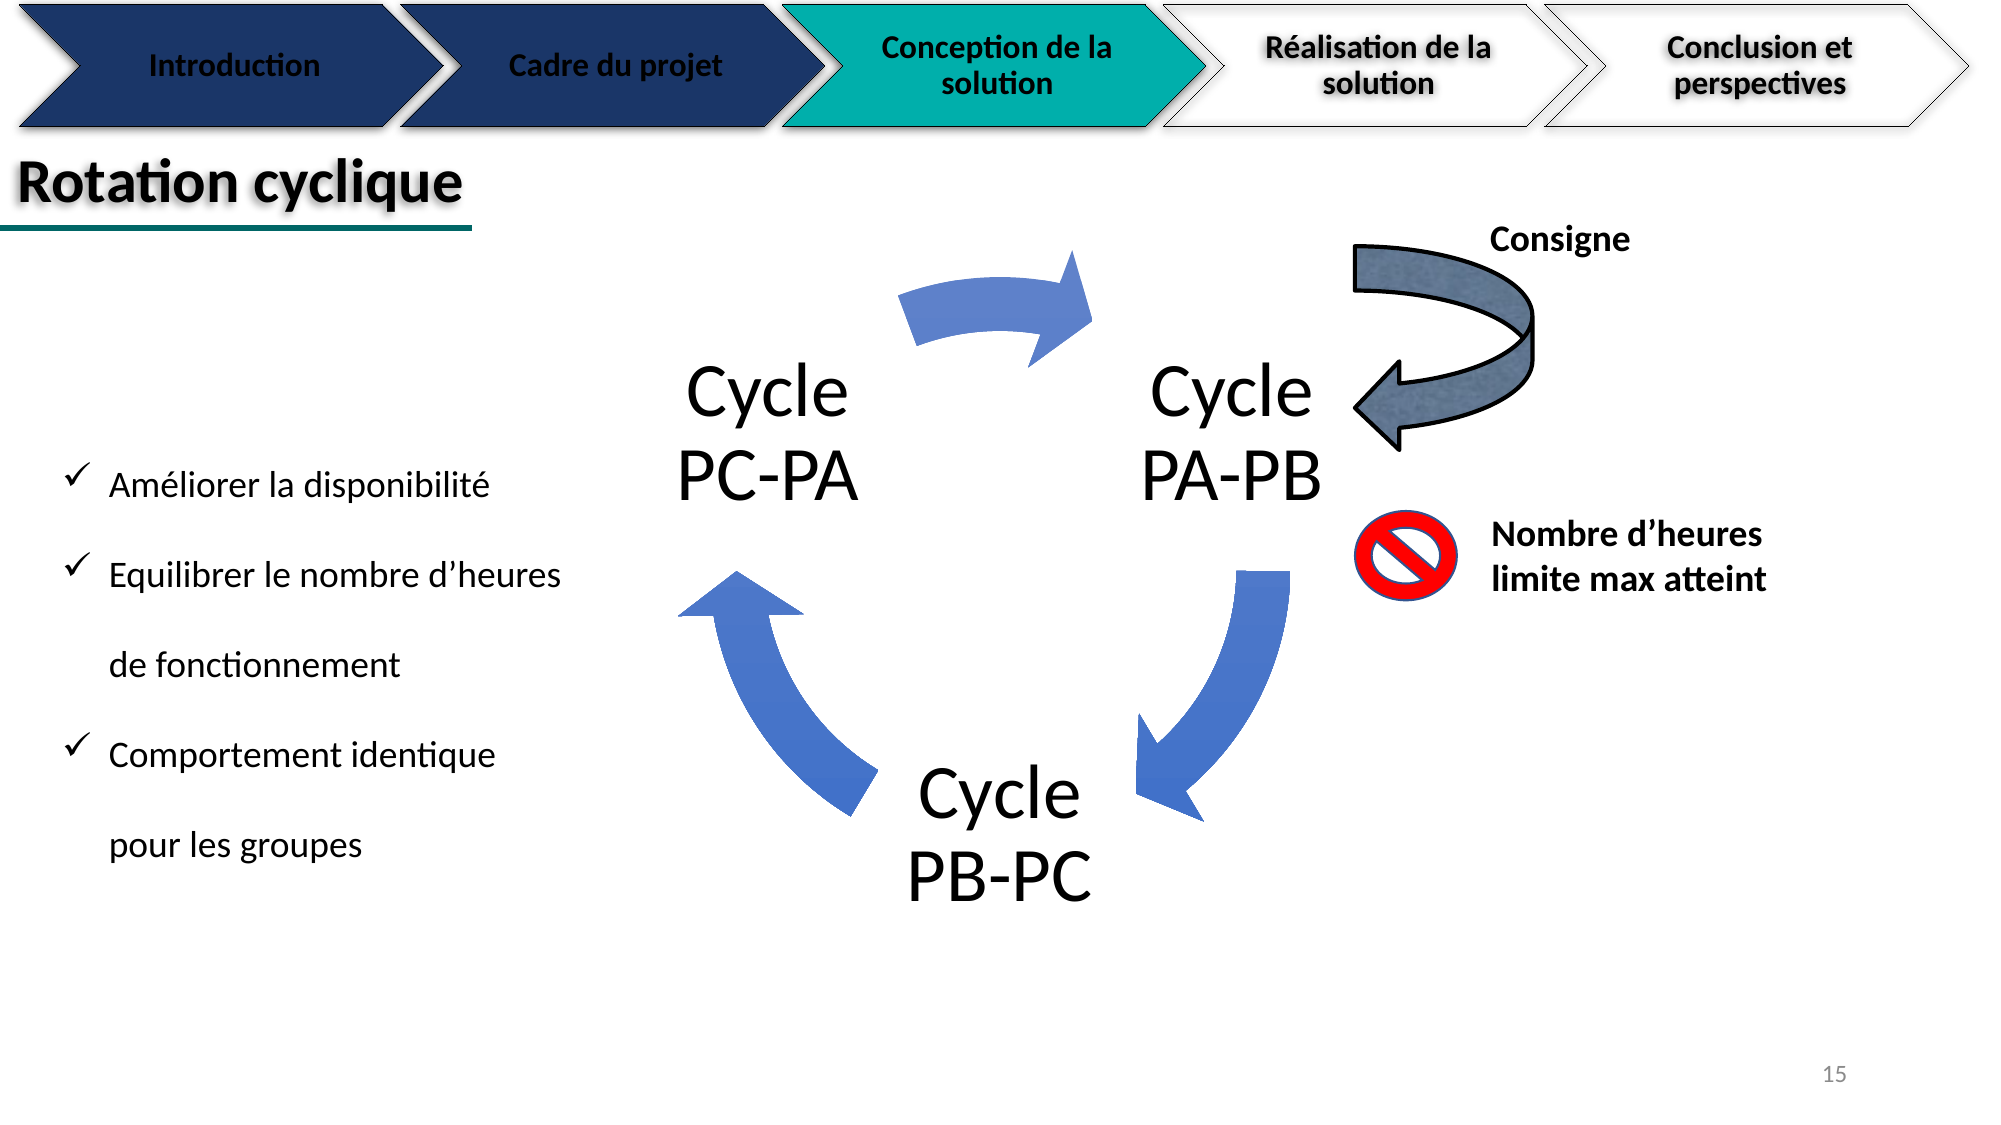

Introduction
Cadre du projet
Conception de la solution
Réalisation de la solution
Conclusion et perspectives
Rotation cyclique
Consigne

Cycle PC-PA
Cycle PA-PB
Améliorer la disponibilité
Equilibrer le nombre d’heures de fonctionnement
Comportement identique pour les groupes
Nombre d’heures limite max atteint

Cycle PB-PC
15